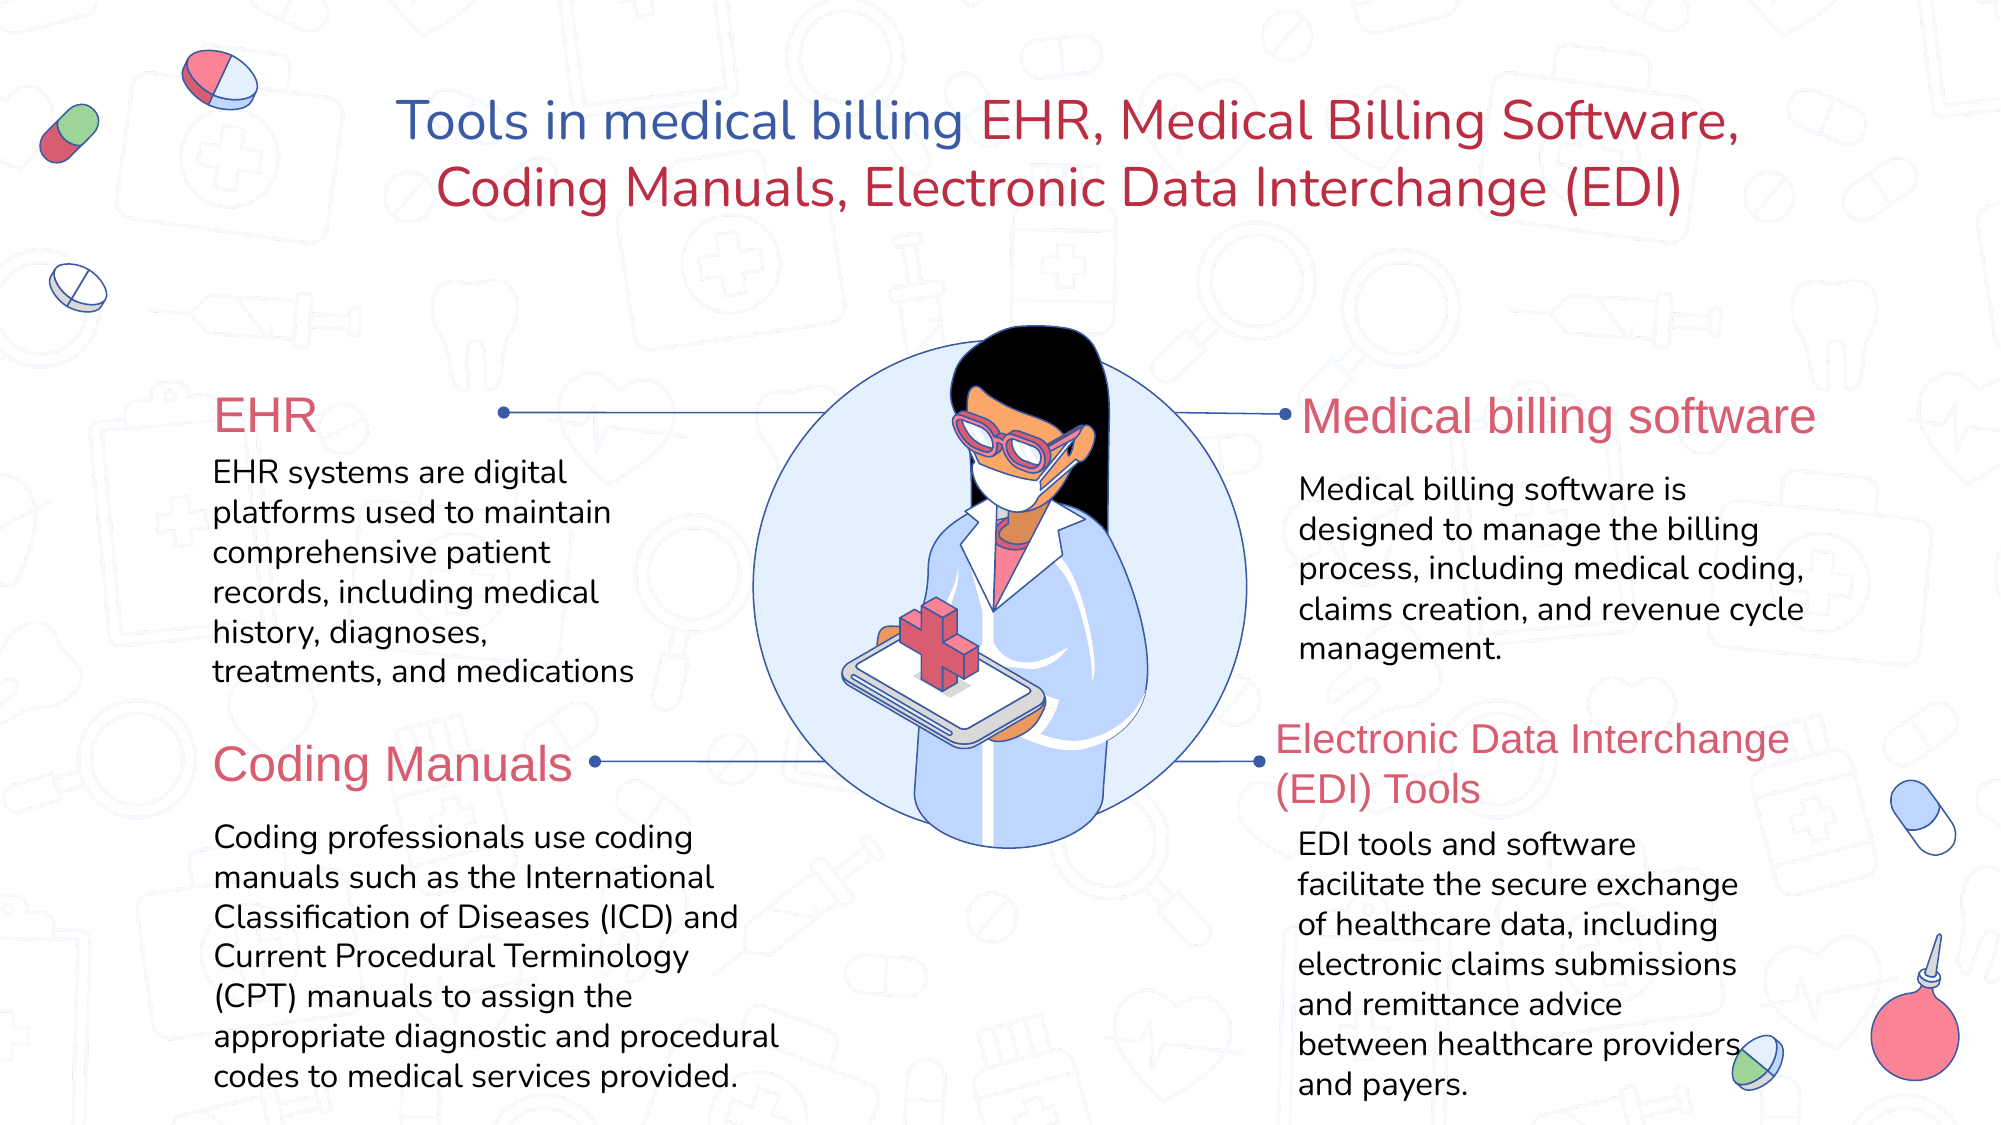

# Tools in medical billing EHR, Medical Billing Software, Coding Manuals, Electronic Data Interchange (EDI)

EHR
Medical billing software
EHR systems are digital platforms used to maintain comprehensive patient records, including medical history, diagnoses, treatments, and medications
Medical billing software is designed to manage the billing process, including medical coding, claims creation, and revenue cycle management.
Coding Manuals
Electronic Data Interchange (EDI) Tools
Coding professionals use coding manuals such as the International Classification of Diseases (ICD) and Current Procedural Terminology (CPT) manuals to assign the appropriate diagnostic and procedural codes to medical services provided.
EDI tools and software facilitate the secure exchange of healthcare data, including electronic claims submissions and remittance advice between healthcare providers and payers.